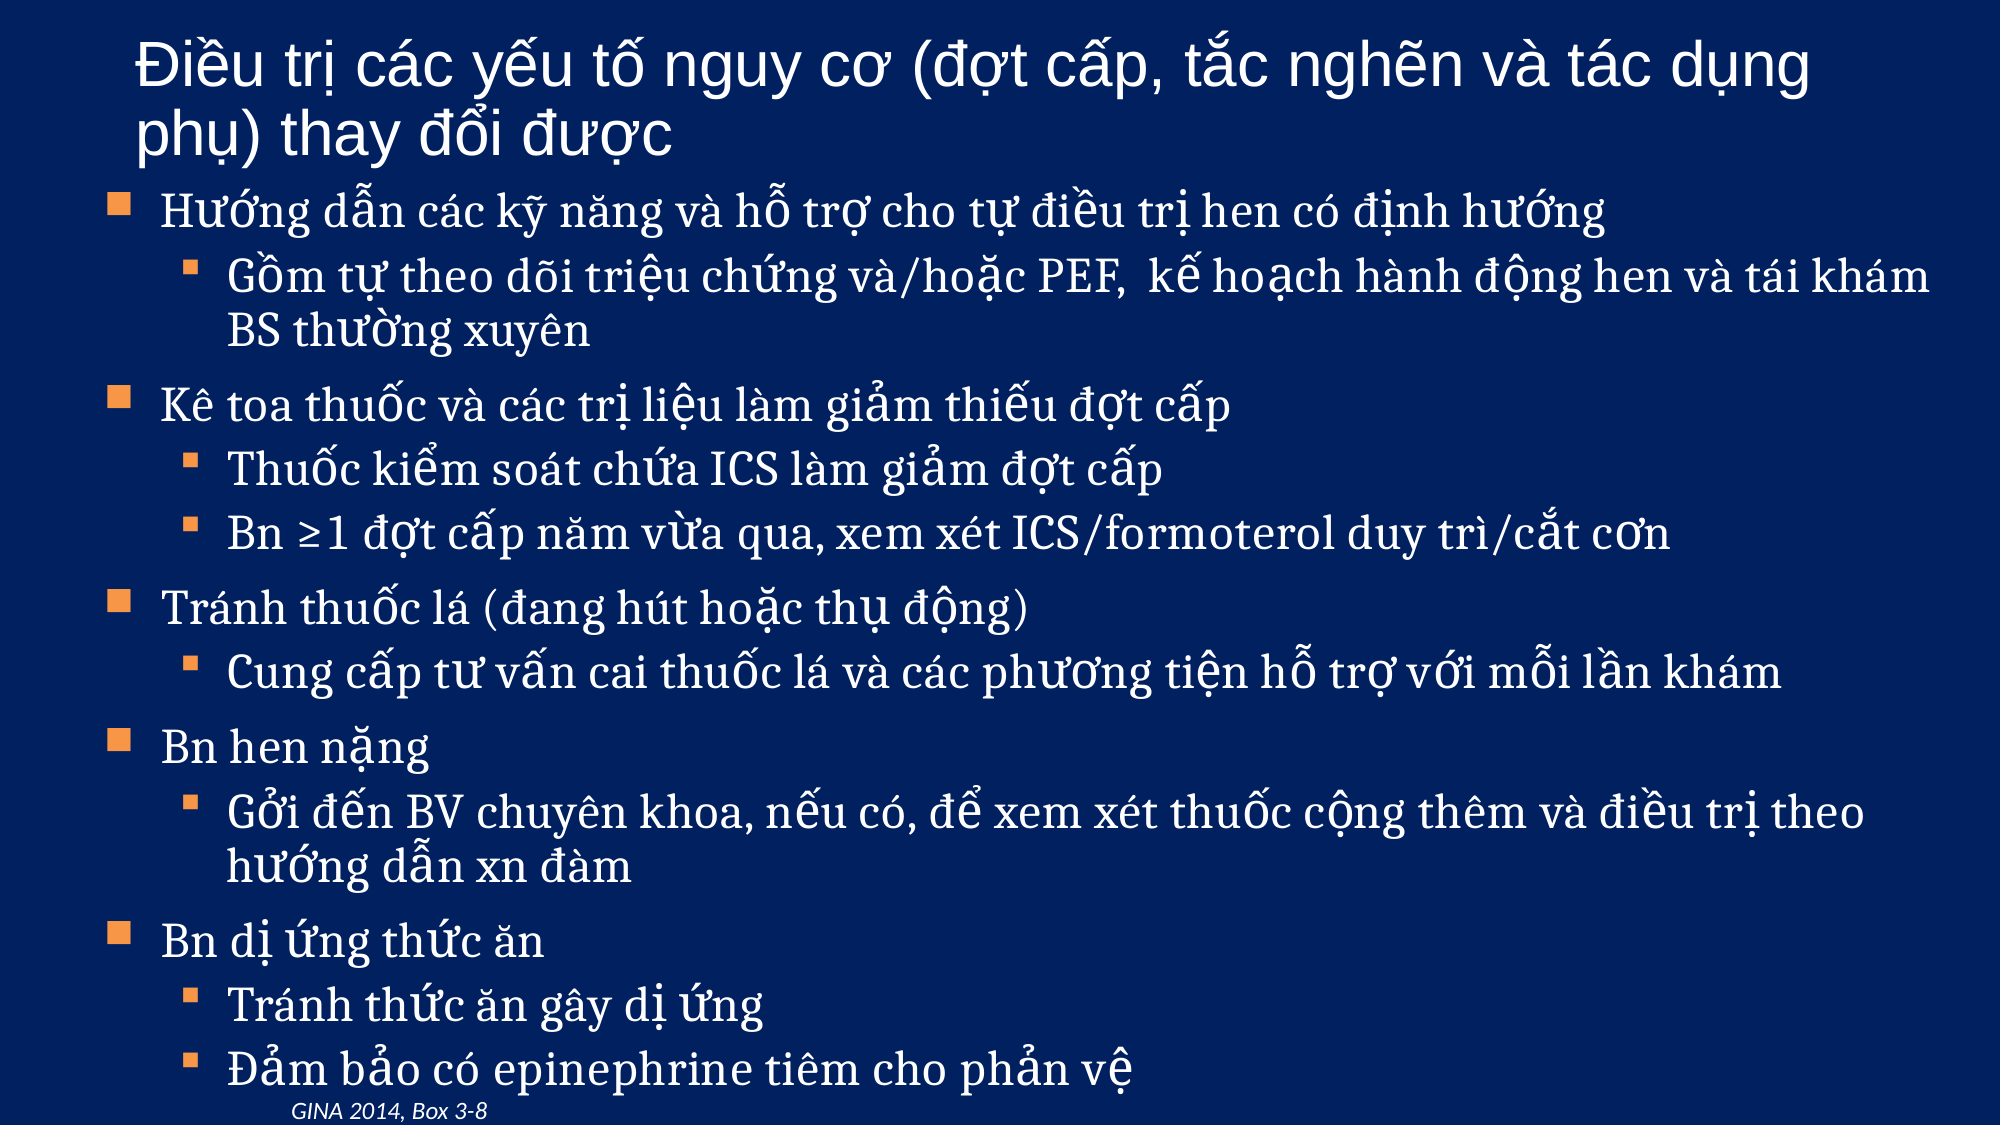

Điều trị các yếu tố nguy cơ (đợt cấp, tắc nghẽn và tác dụng phụ) thay đổi được
Hướng dẫn các kỹ năng và hỗ trợ cho tự điều trị hen có định hướng
Gồm tự theo dõi triệu chứng và/hoặc PEF,  kế hoạch hành động hen và tái khám BS thường xuyên
Kê toa thuốc và các trị liệu làm giảm thiếu đợt cấp
Thuốc kiểm soát chứa ICS làm giảm đợt cấp
Bn ≥1 đợt cấp năm vừa qua, xem xét ICS/formoterol duy trì/cắt cơn
Tránh thuốc lá (đang hút hoặc thụ động)
Cung cấp tư vấn cai thuốc lá và các phương tiện hỗ trợ với mỗi lần khám
Bn hen nặng
Gởi đến BV chuyên khoa, nếu có, để xem xét thuốc cộng thêm và điều trị theo hướng dẫn xn đàm
Bn dị ứng thức ăn
Tránh thức ăn gây dị ứng
Đảm bảo có epinephrine tiêm cho phản vệ
GINA 2014, Box 3-8